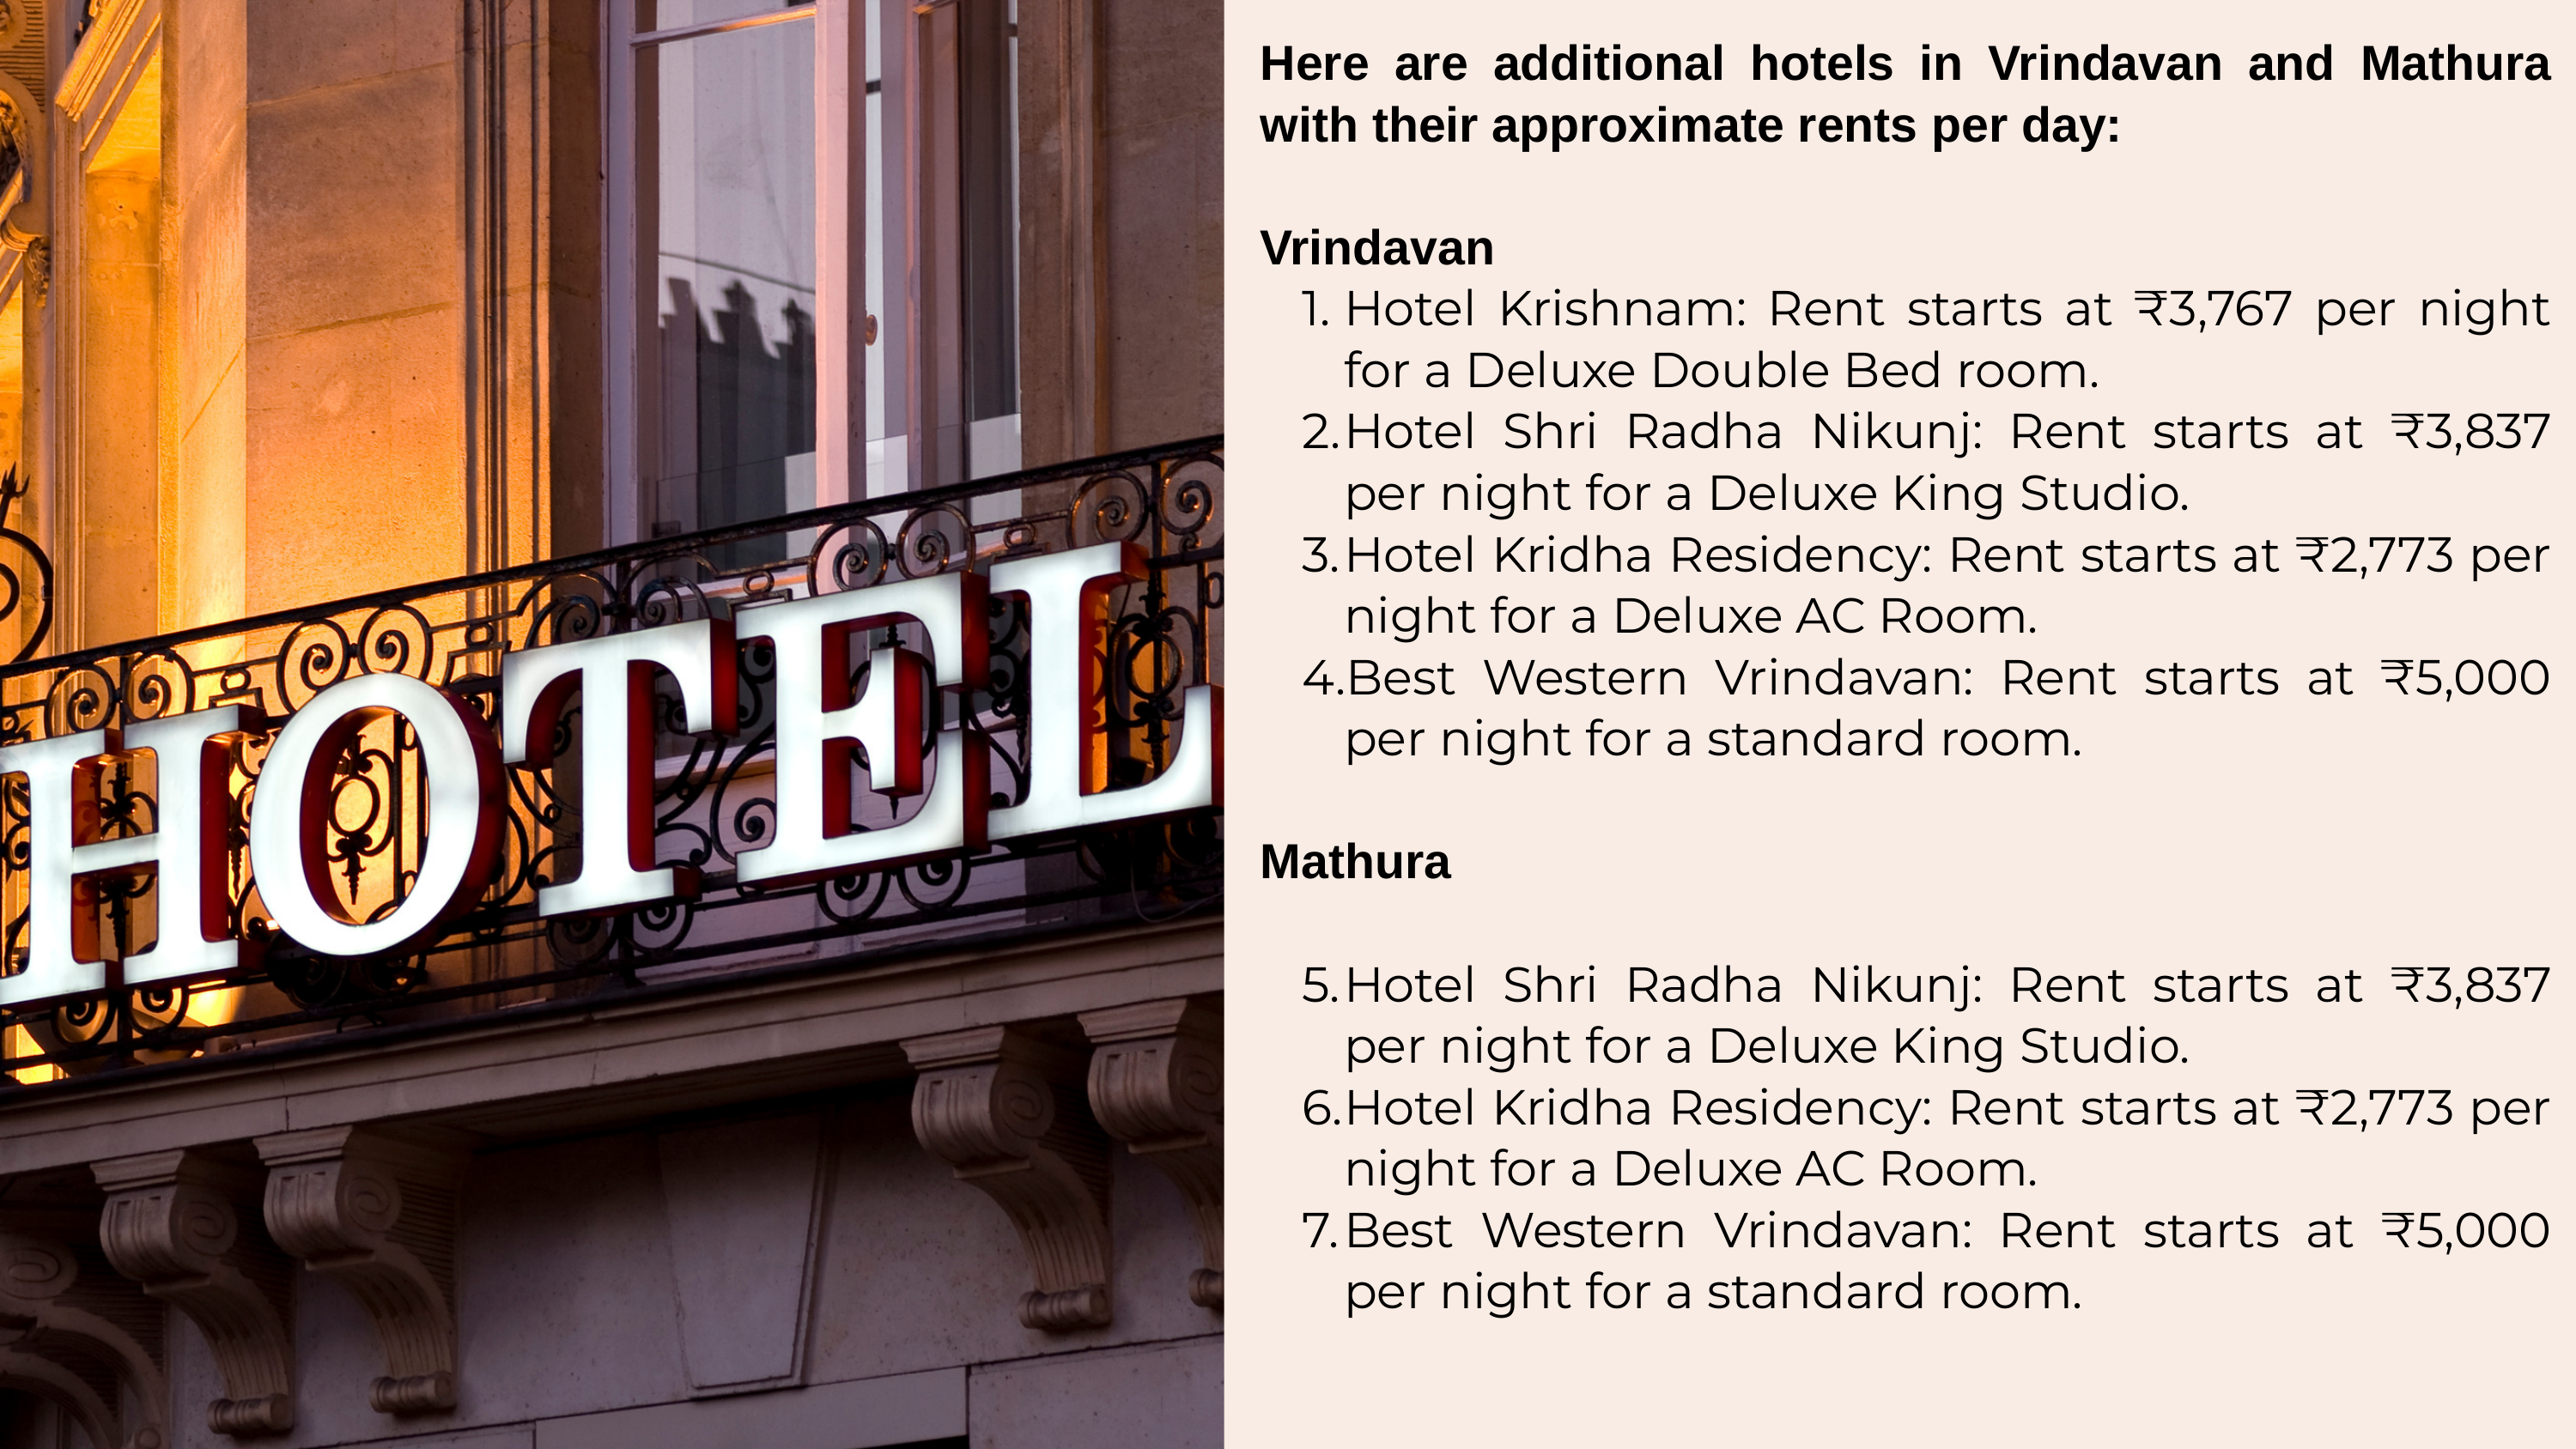

Here are additional hotels in Vrindavan and Mathura with their approximate rents per day:

Vrindavan
Hotel Krishnam: Rent starts at ₹3,767 per night for a Deluxe Double Bed room.
Hotel Shri Radha Nikunj: Rent starts at ₹3,837 per night for a Deluxe King Studio.
Hotel Kridha Residency: Rent starts at ₹2,773 per night for a Deluxe AC Room.
Best Western Vrindavan: Rent starts at ₹5,000 per night for a standard room.

Mathura

Hotel Shri Radha Nikunj: Rent starts at ₹3,837 per night for a Deluxe King Studio.
Hotel Kridha Residency: Rent starts at ₹2,773 per night for a Deluxe AC Room.
Best Western Vrindavan: Rent starts at ₹5,000 per night for a standard room.